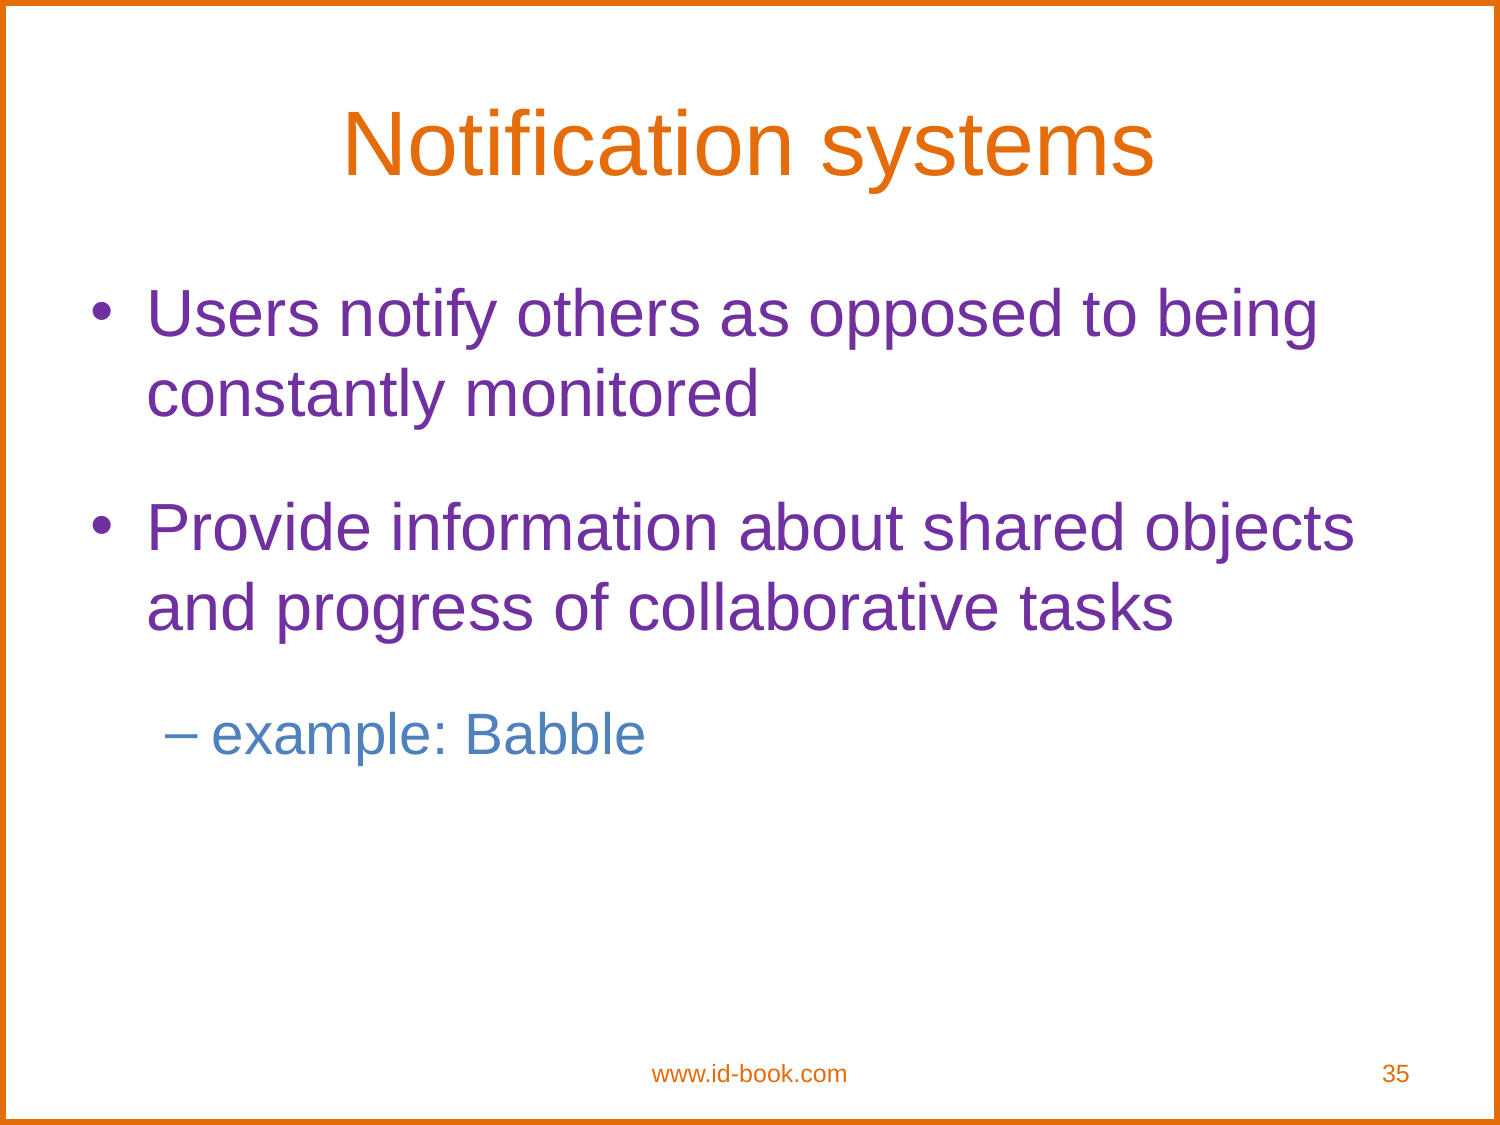

Notification systems
Users notify others as opposed to being constantly monitored

Provide information about shared objects and progress of collaborative tasks

example: Babble
www.id-book.com
35